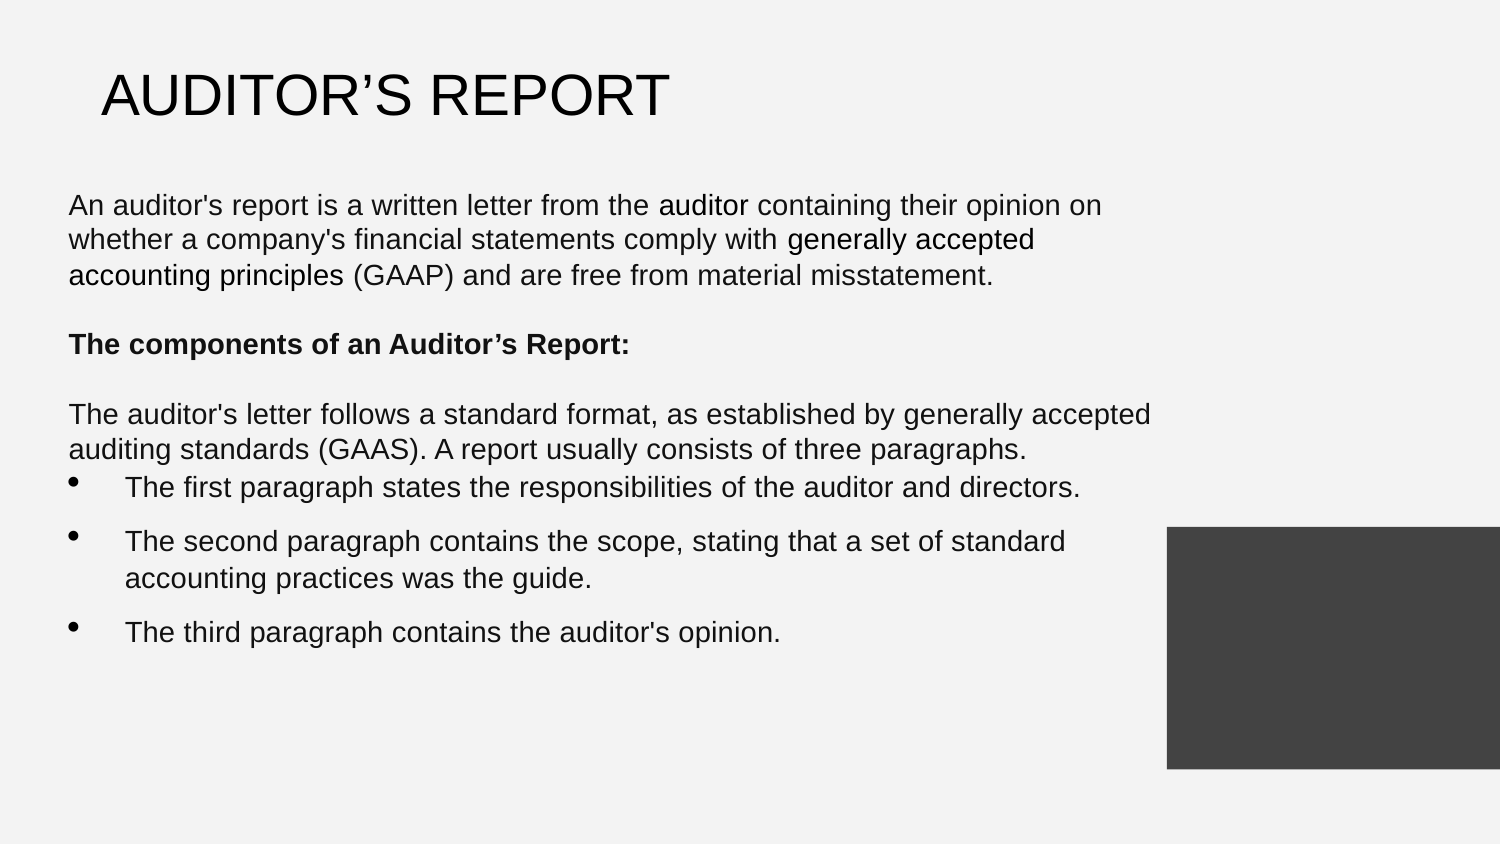

AUDITOR’S REPORT
An auditor's report is a written letter from the auditor containing their opinion on whether a company's financial statements comply with generally accepted accounting principles (GAAP) and are free from material misstatement.

The components of an Auditor’s Report:

The auditor's letter follows a standard format, as established by generally accepted auditing standards (GAAS). A report usually consists of three paragraphs.
The first paragraph states the responsibilities of the auditor and directors.
The second paragraph contains the scope, stating that a set of standard accounting practices was the guide.
The third paragraph contains the auditor's opinion.